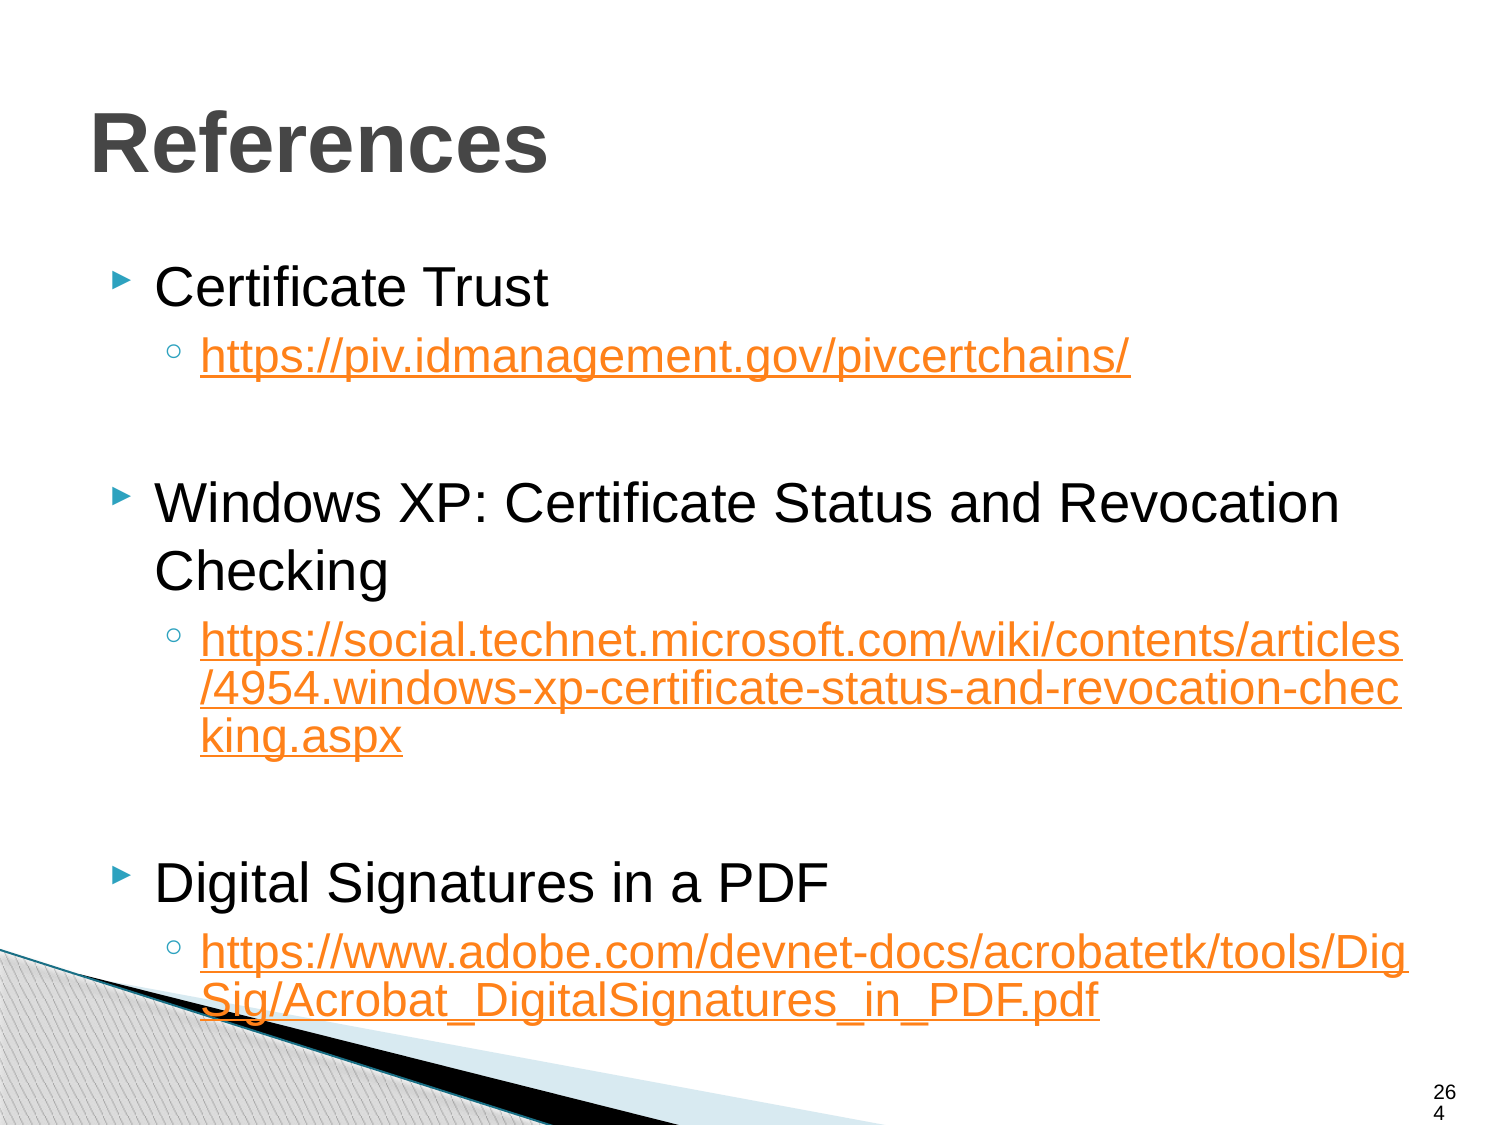

# References
Certificate Trust
https://piv.idmanagement.gov/pivcertchains/

Windows XP: Certificate Status and Revocation Checking
https://social.technet.microsoft.com/wiki/contents/articles/4954.windows-xp-certificate-status-and-revocation-checking.aspx

Digital Signatures in a PDF
https://www.adobe.com/devnet-docs/acrobatetk/tools/DigSig/Acrobat_DigitalSignatures_in_PDF.pdf

264